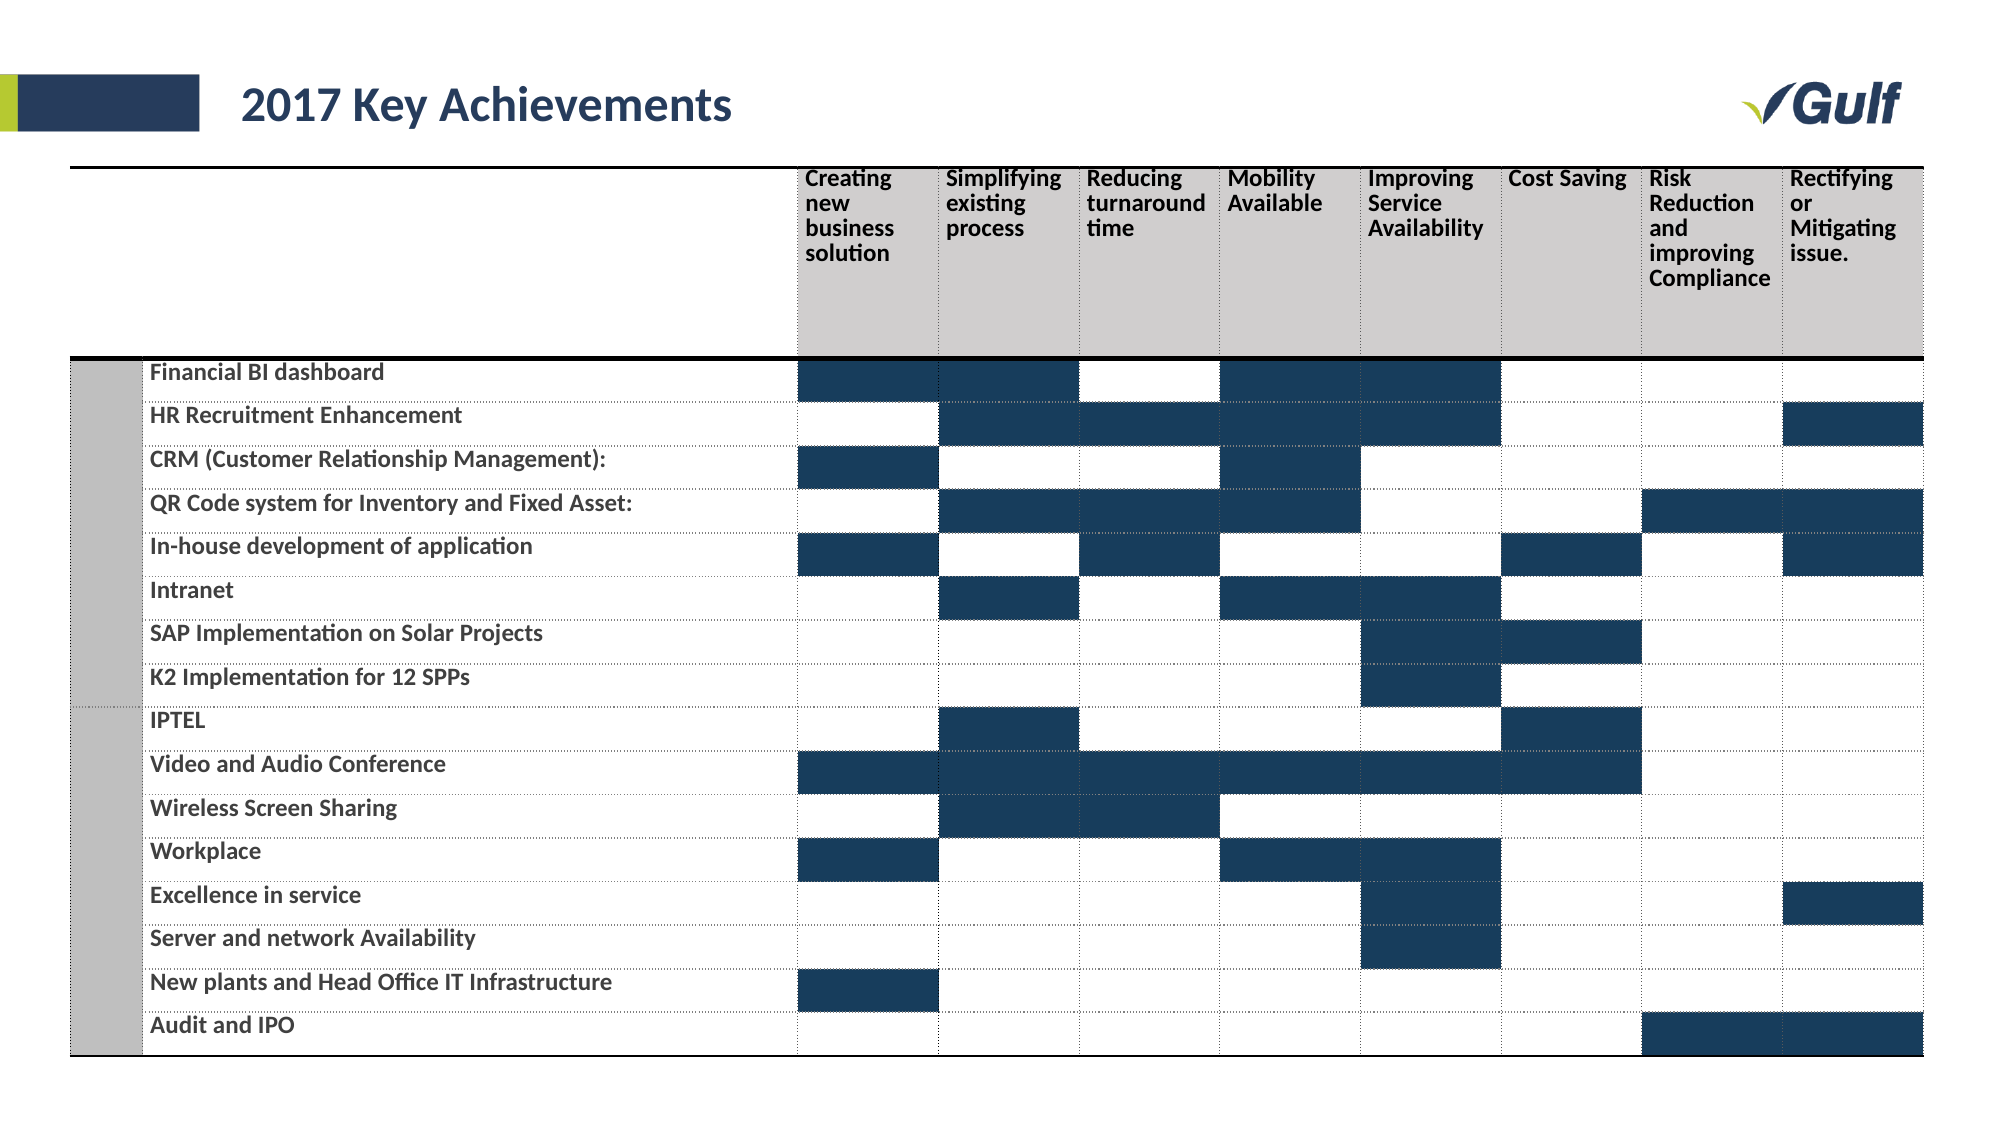

# 2017 Key Achievements
|  |  | Creating new business solution | Simplifying existing process | Reducing turnaround time | Mobility Available | Improving Service Availability | Cost Saving | Risk Reduction and improving Compliance | Rectifying or Mitigating issue. |
| --- | --- | --- | --- | --- | --- | --- | --- | --- | --- |
|  | Financial BI dashboard |  |  |  |  |  |  |  |  |
|  | HR Recruitment Enhancement |  |  |  |  |  |  |  |  |
|  | CRM (Customer Relationship Management): |  |  |  |  |  |  |  |  |
|  | QR Code system for Inventory and Fixed Asset: |  |  |  |  |  |  |  |  |
|  | In-house development of application |  |  |  |  |  |  |  |  |
|  | Intranet |  |  |  |  |  |  |  |  |
|  | SAP Implementation on Solar Projects |  |  |  |  |  |  |  |  |
|  | K2 Implementation for 12 SPPs |  |  |  |  |  |  |  |  |
|  | IPTEL |  |  |  |  |  |  |  |  |
|  | Video and Audio Conference |  |  |  |  |  |  |  |  |
|  | Wireless Screen Sharing |  |  |  |  |  |  |  |  |
|  | Workplace |  |  |  |  |  |  |  |  |
|  | Excellence in service |  |  |  |  |  |  |  |  |
|  | Server and network Availability |  |  |  |  |  |  |  |  |
|  | New plants and Head Office IT Infrastructure |  |  |  |  |  |  |  |  |
|  | Audit and IPO |  |  |  |  |  |  |  |  |